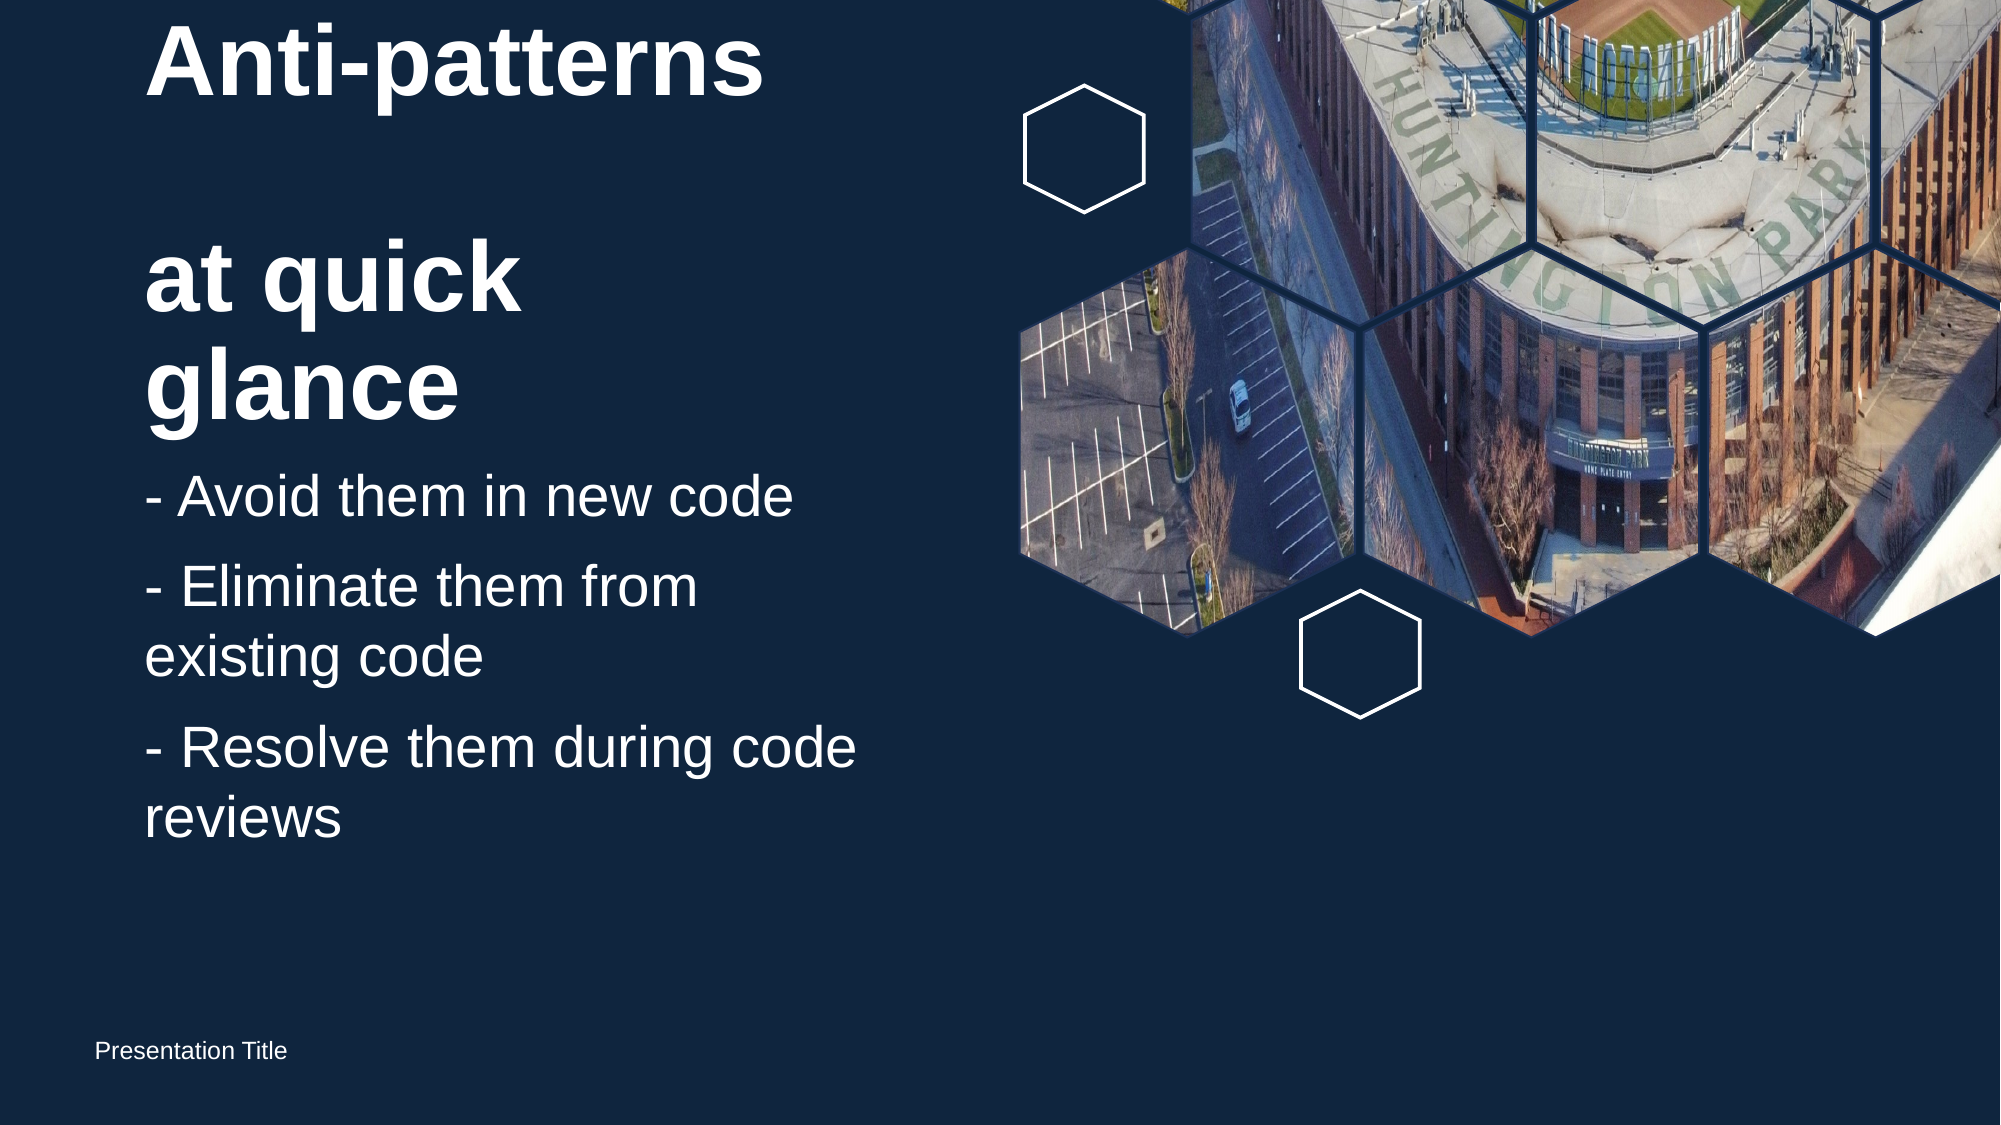

# Anti-patterns at quick glance
- Avoid them in new code
- Eliminate them from existing code
- Resolve them during code reviews
Presentation Title